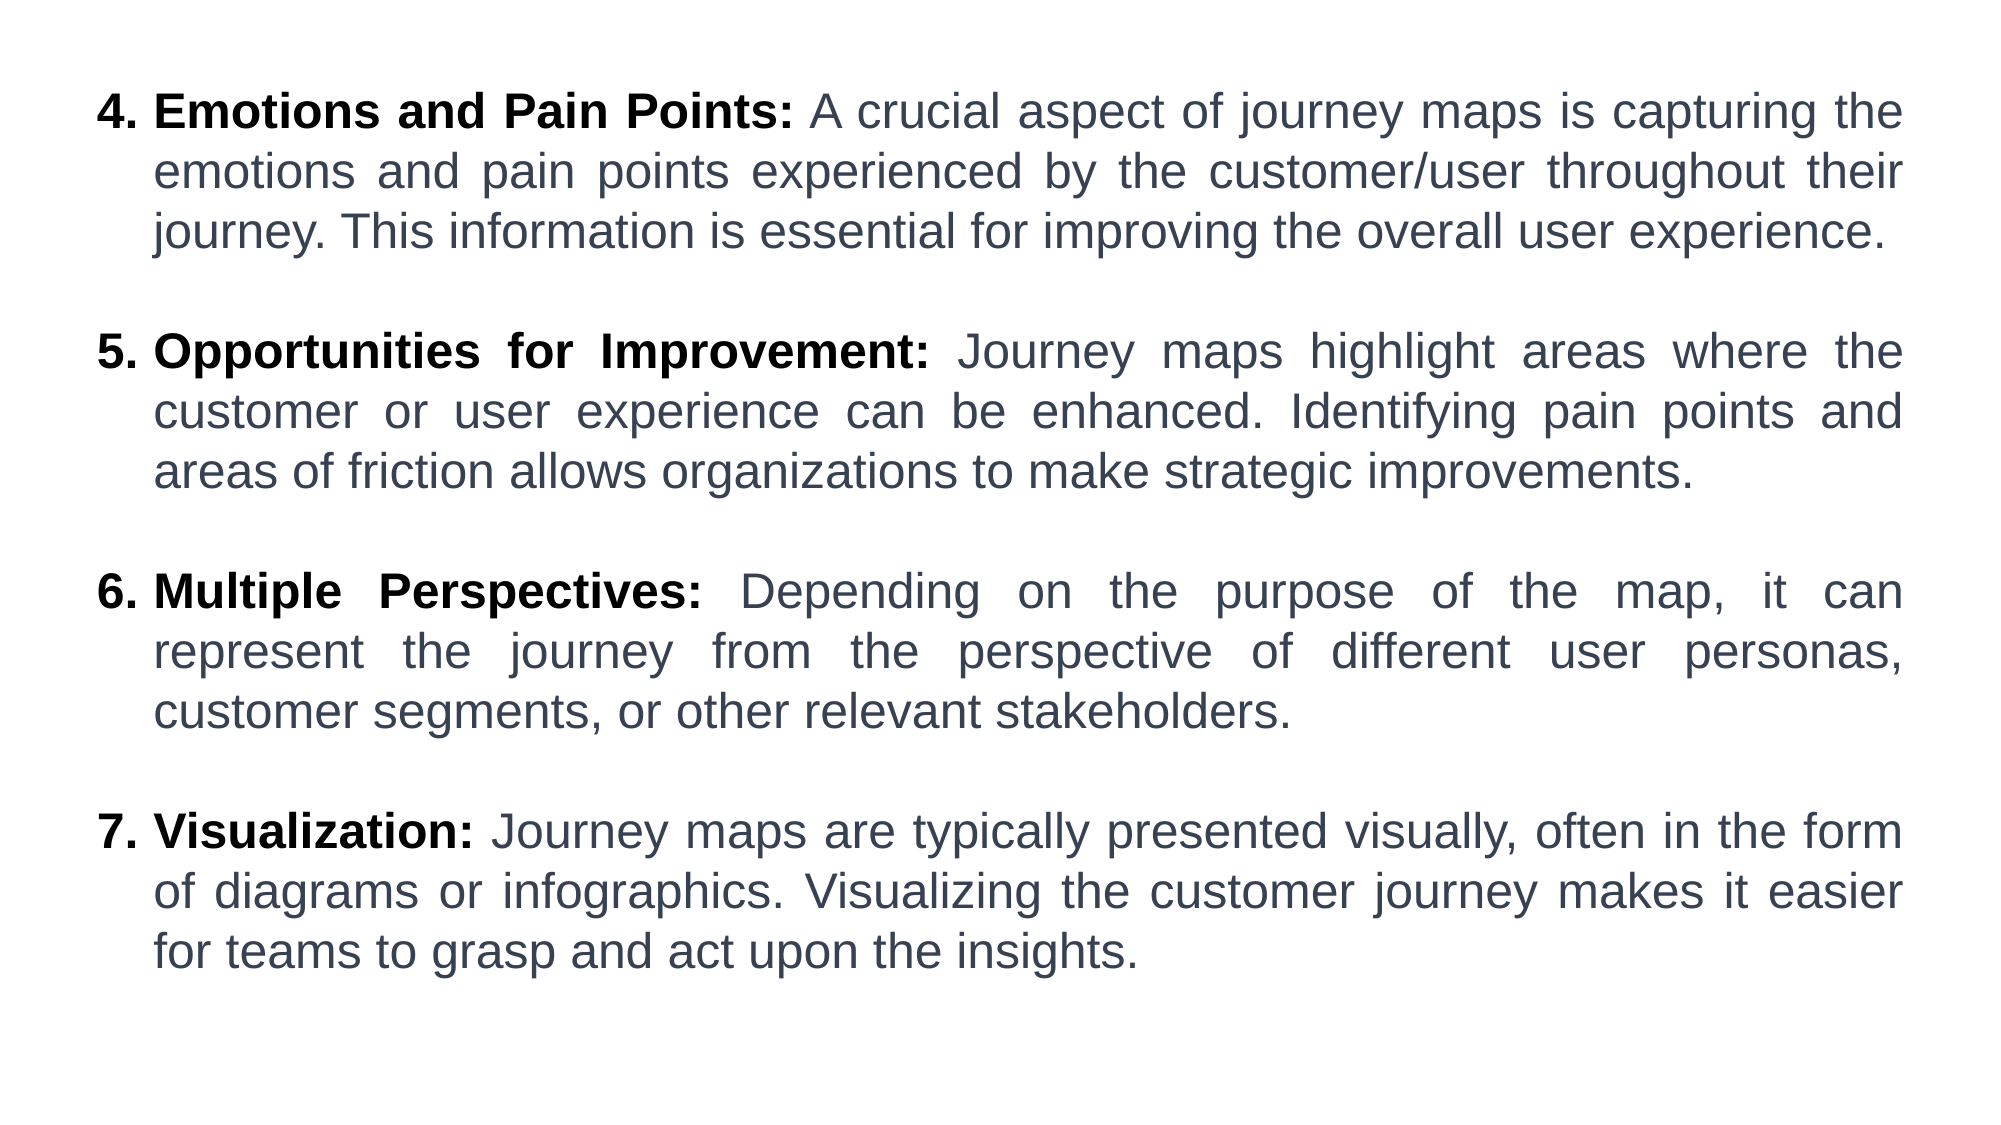

Emotions and Pain Points: A crucial aspect of journey maps is capturing the emotions and pain points experienced by the customer/user throughout their journey. This information is essential for improving the overall user experience.

Opportunities for Improvement: Journey maps highlight areas where the customer or user experience can be enhanced. Identifying pain points and areas of friction allows organizations to make strategic improvements.

Multiple Perspectives: Depending on the purpose of the map, it can represent the journey from the perspective of different user personas, customer segments, or other relevant stakeholders.

Visualization: Journey maps are typically presented visually, often in the form of diagrams or infographics. Visualizing the customer journey makes it easier for teams to grasp and act upon the insights.